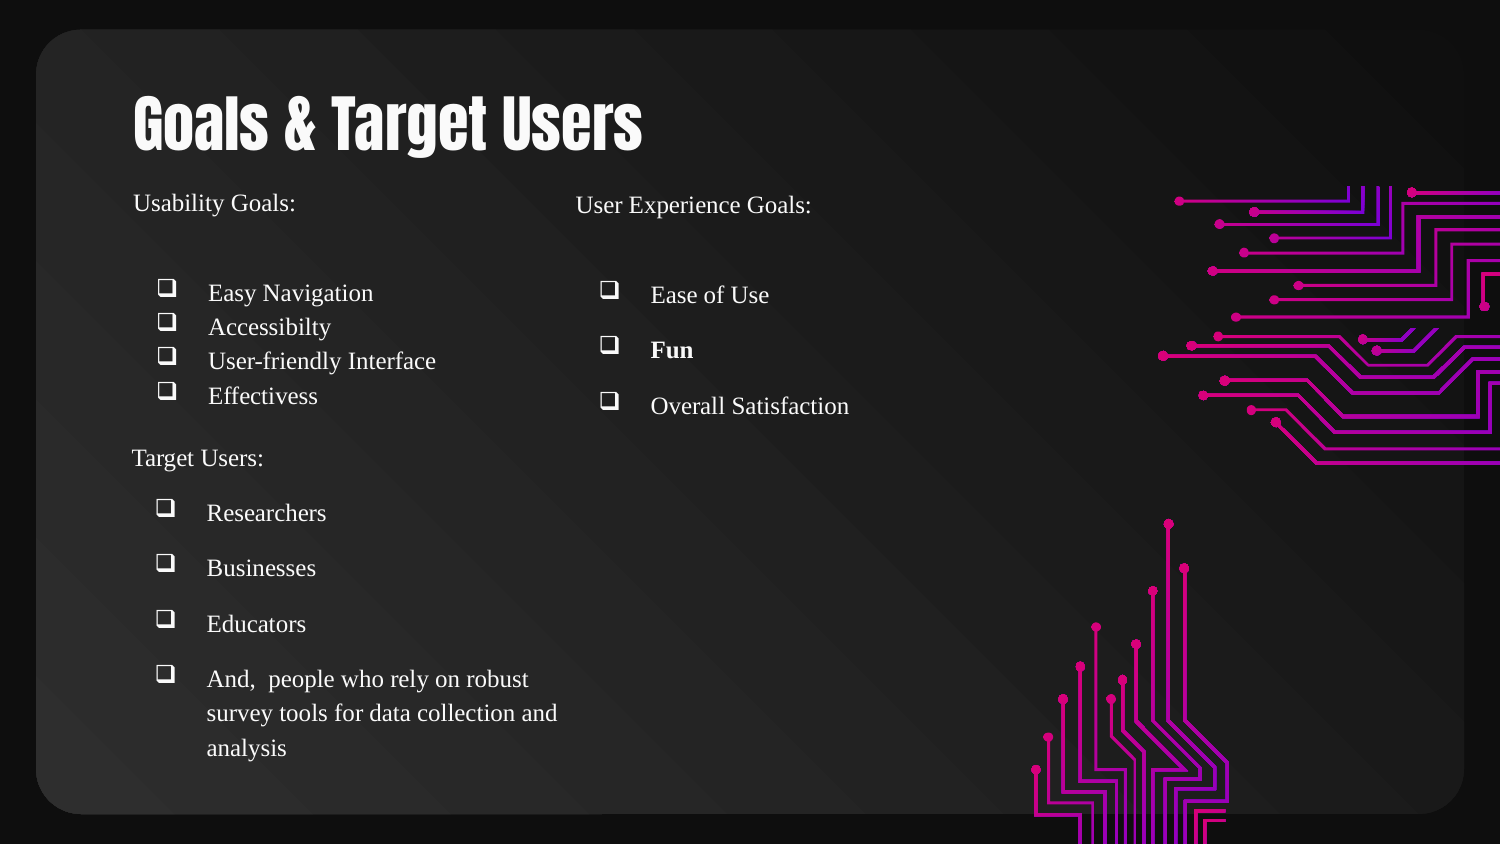

# Goals & Target Users
Usability Goals:

Easy Navigation
Accessibilty
User-friendly Interface
Effectivess
User Experience Goals:

Ease of Use
Fun
Overall Satisfaction

Target Users:
Researchers
Businesses
Educators
And,  people who rely on robust survey tools for data collection and analysis